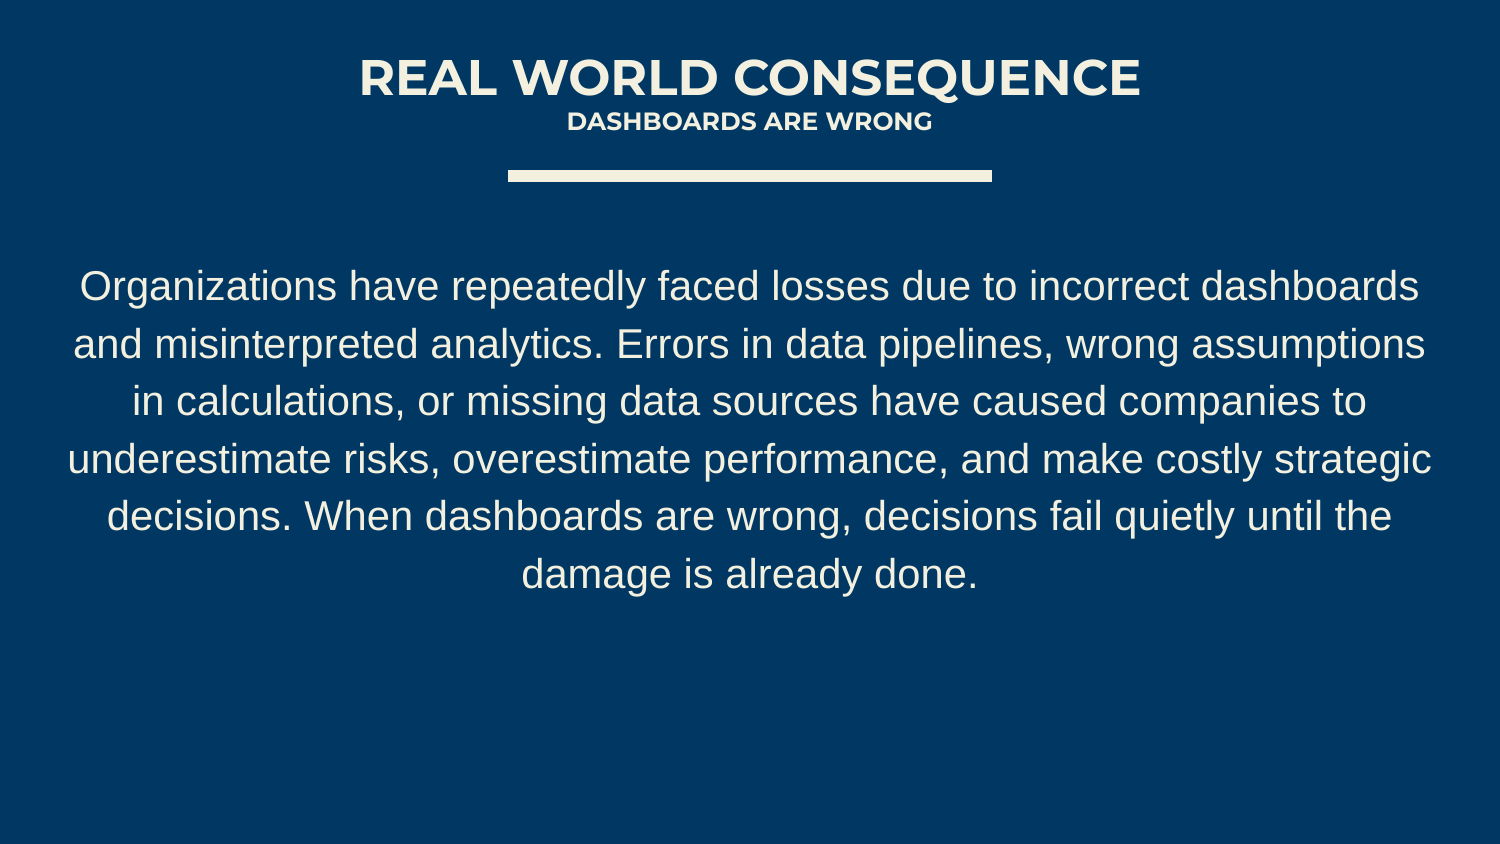

REAL WORLD CONSEQUENCE
DASHBOARDS ARE WRONG

Organizations have repeatedly faced losses due to incorrect dashboards and misinterpreted analytics. Errors in data pipelines, wrong assumptions in calculations, or missing data sources have caused companies to underestimate risks, overestimate performance, and make costly strategic decisions. When dashboards are wrong, decisions fail quietly until the damage is already done.